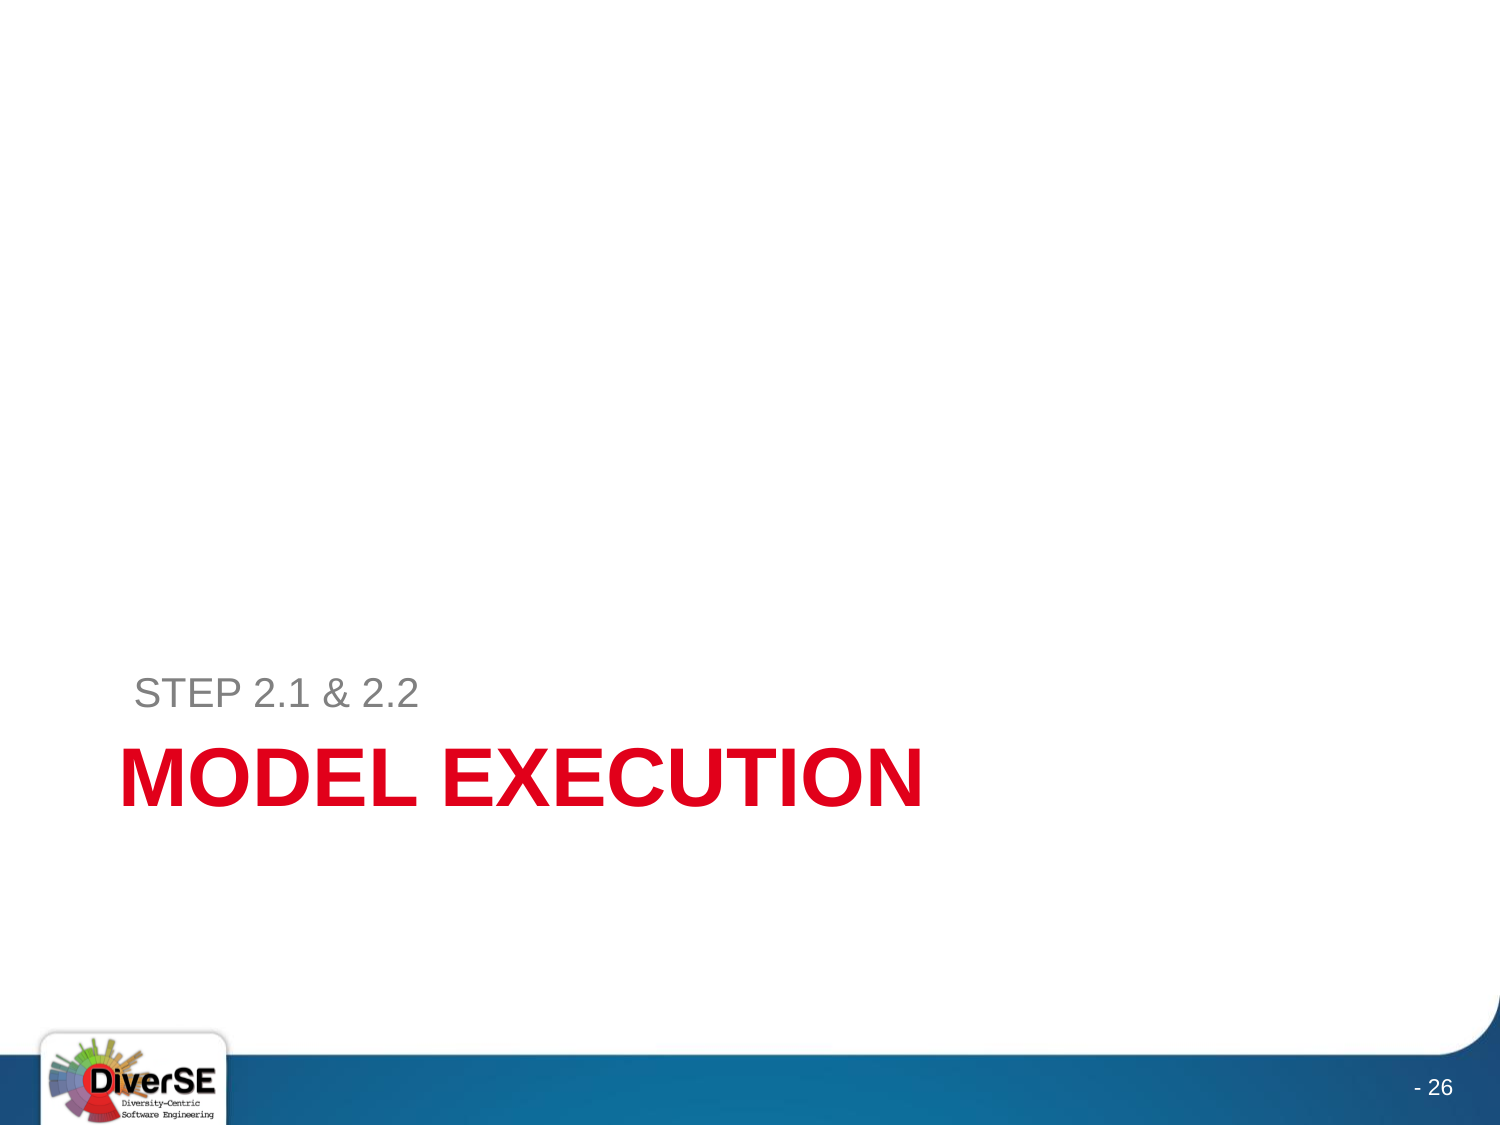

STEP 2.1 & 2.2
# MODEL EXECUTION
- 26